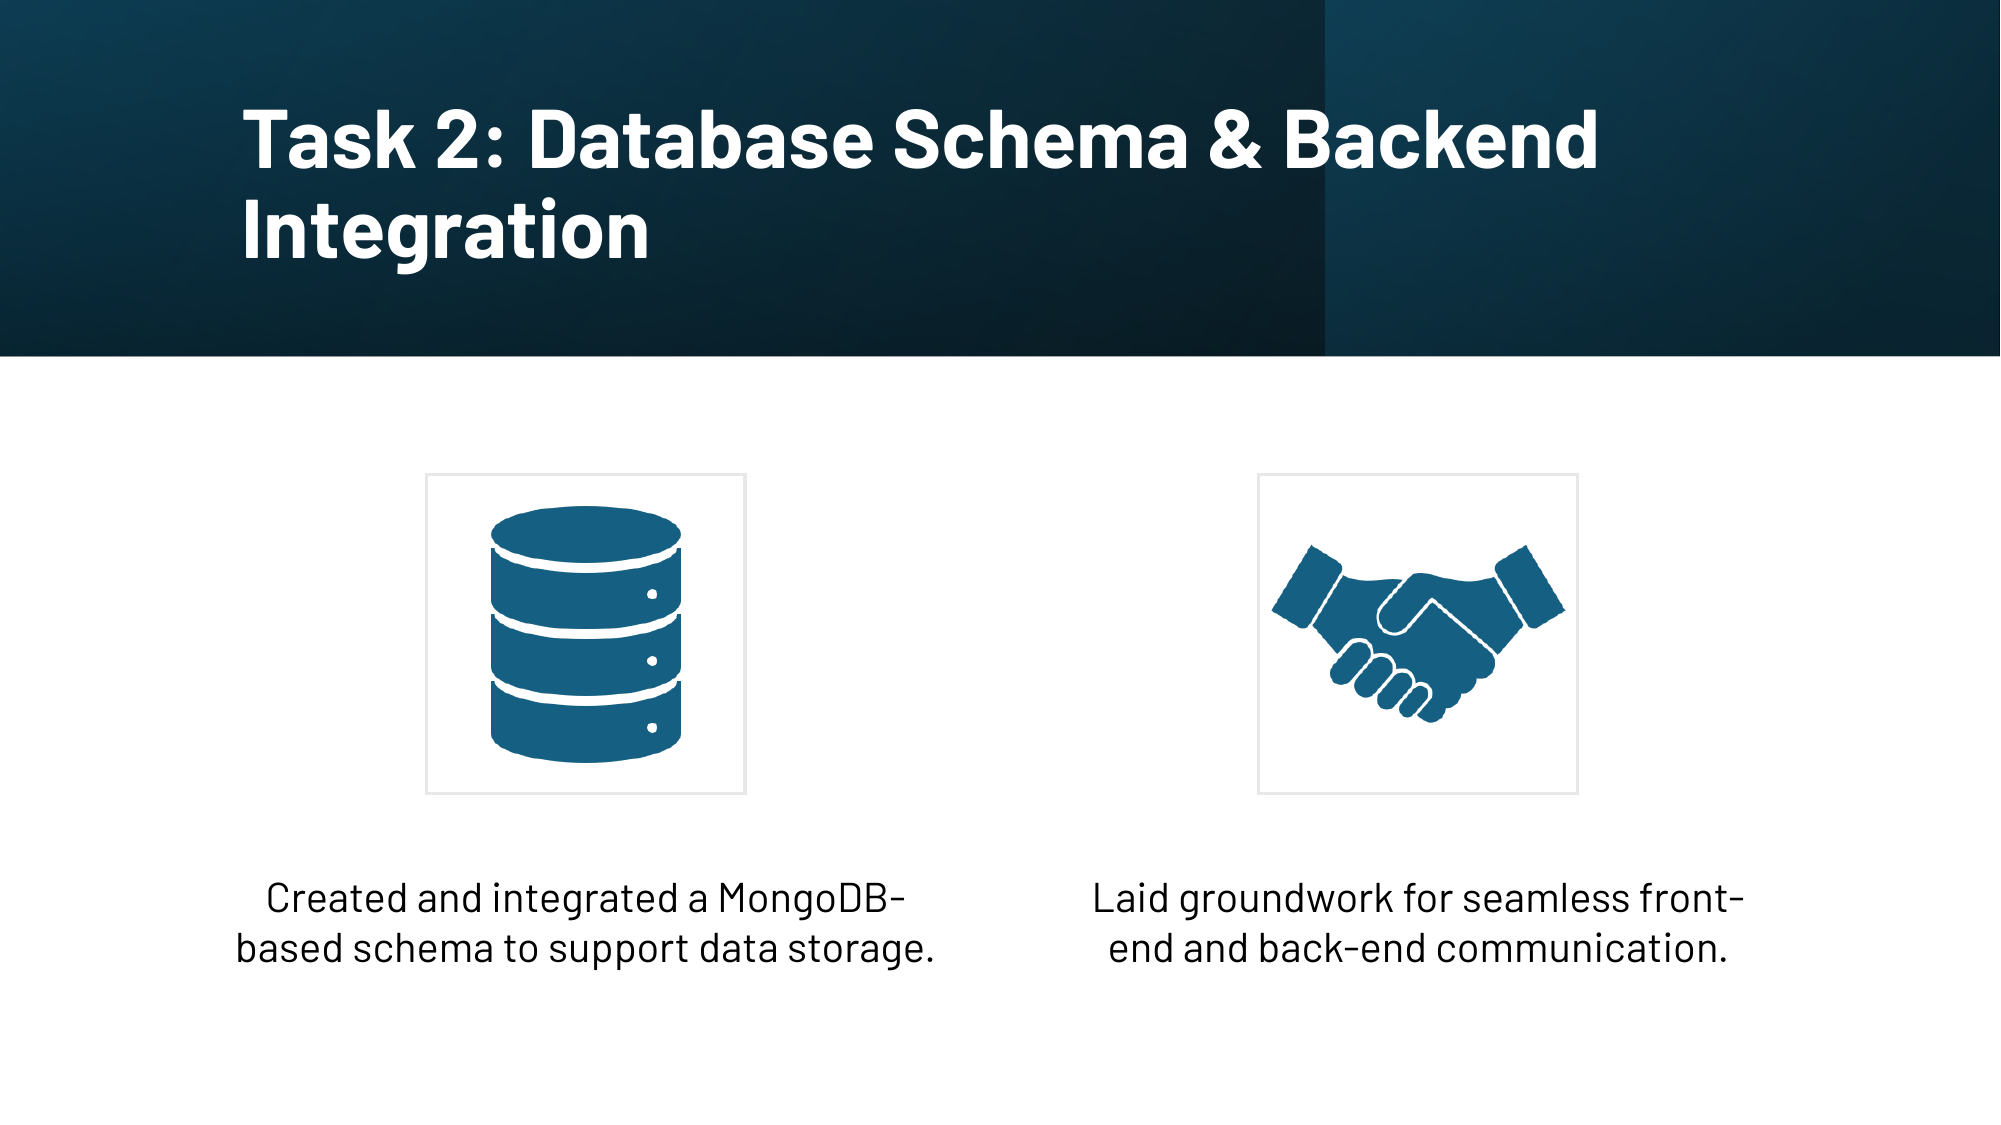

# Task 2: Database Schema & Backend Integration
Created and integrated a MongoDB-based schema to support data storage.
Laid groundwork for seamless front-end and back-end communication.